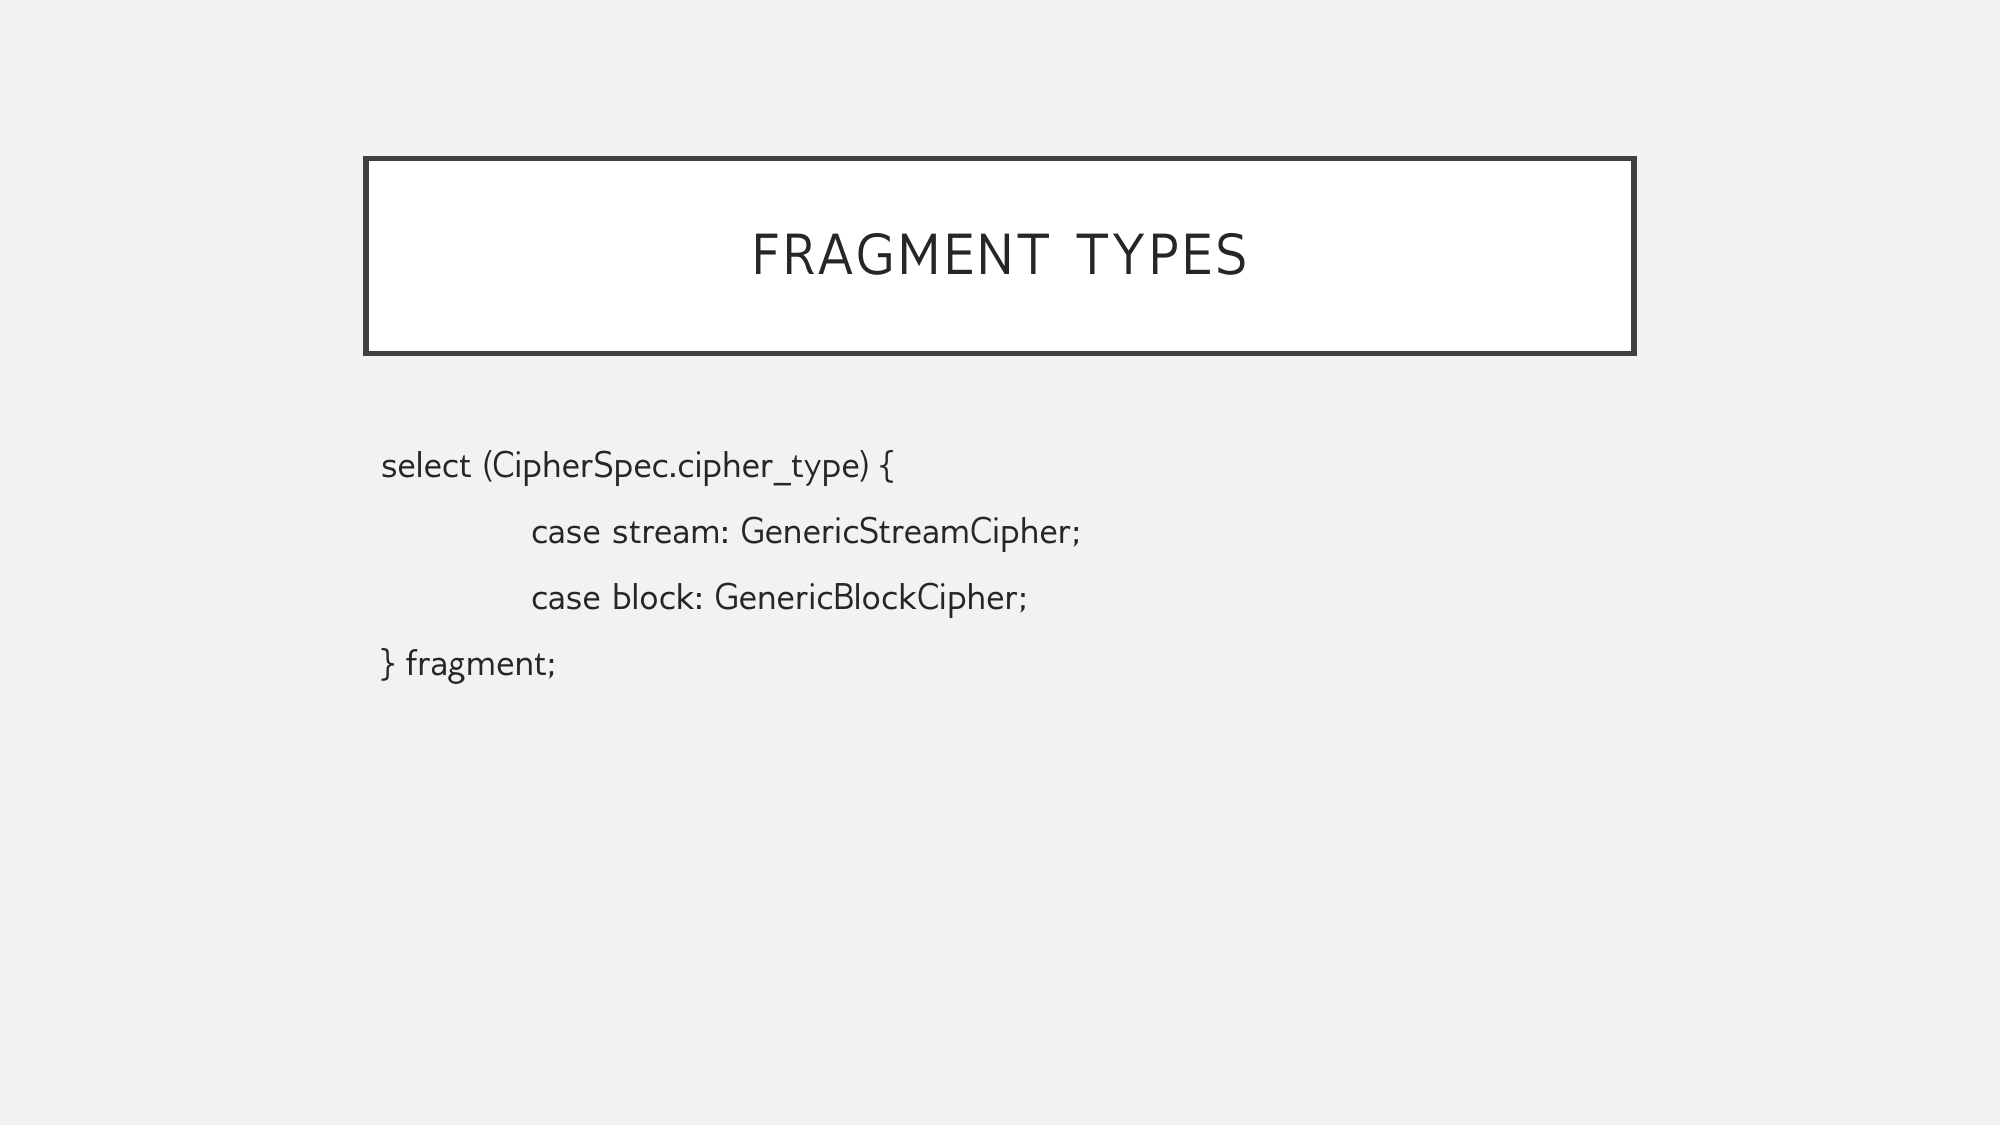

# Fragment Types
select (CipherSpec.cipher_type) {
	case stream: GenericStreamCipher;
	case block: GenericBlockCipher;
} fragment;